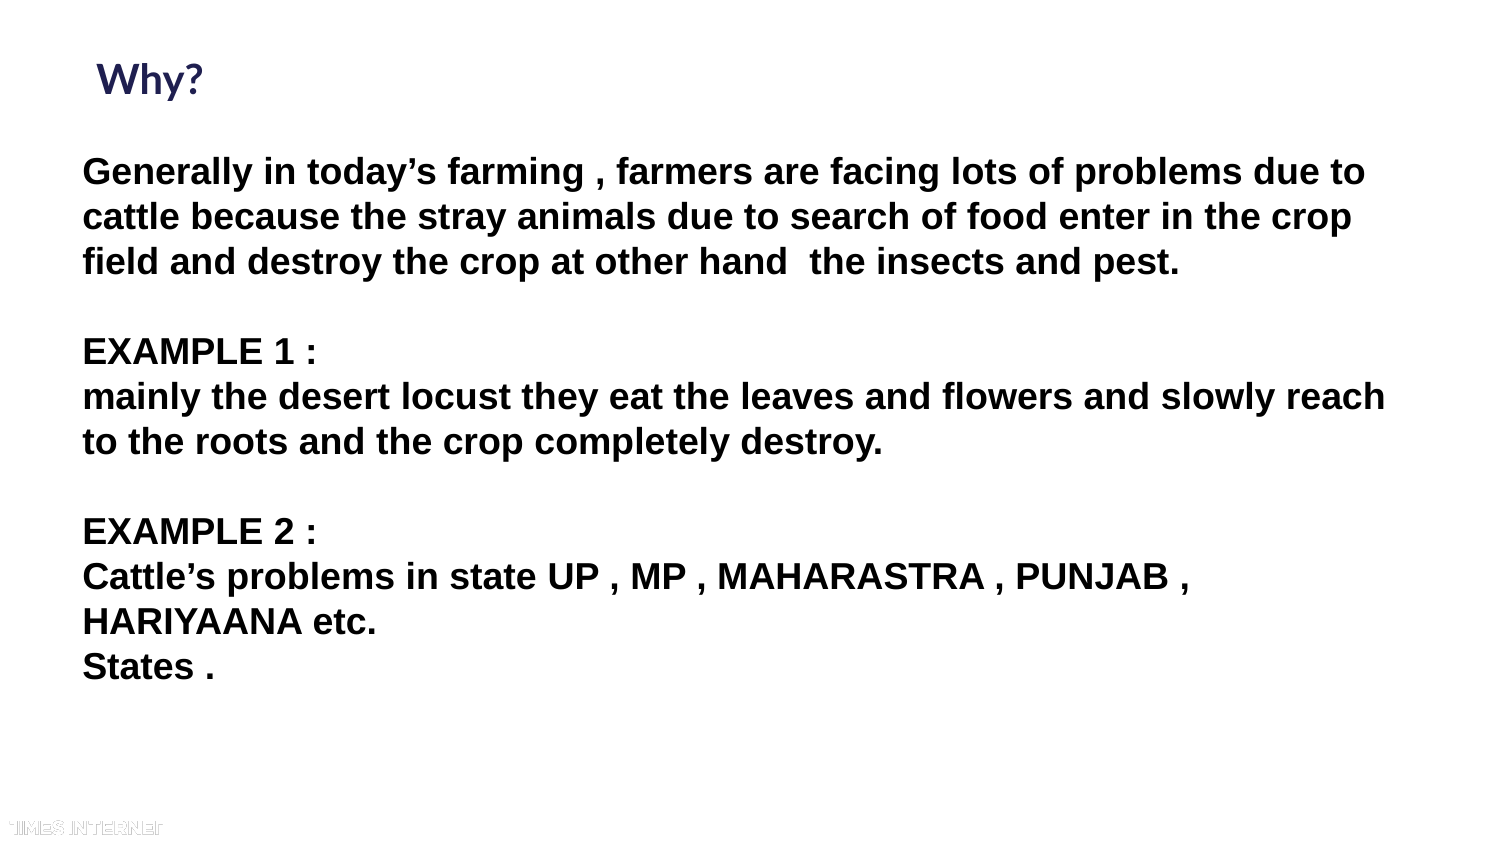

# Why?
Generally in today’s farming , farmers are facing lots of problems due to cattle because the stray animals due to search of food enter in the crop field and destroy the crop at other hand  the insects and pest.
EXAMPLE 1 :
mainly the desert locust they eat the leaves and flowers and slowly reach to the roots and the crop completely destroy.
EXAMPLE 2 :
Cattle’s problems in state UP , MP , MAHARASTRA , PUNJAB , HARIYAANA etc.
States .